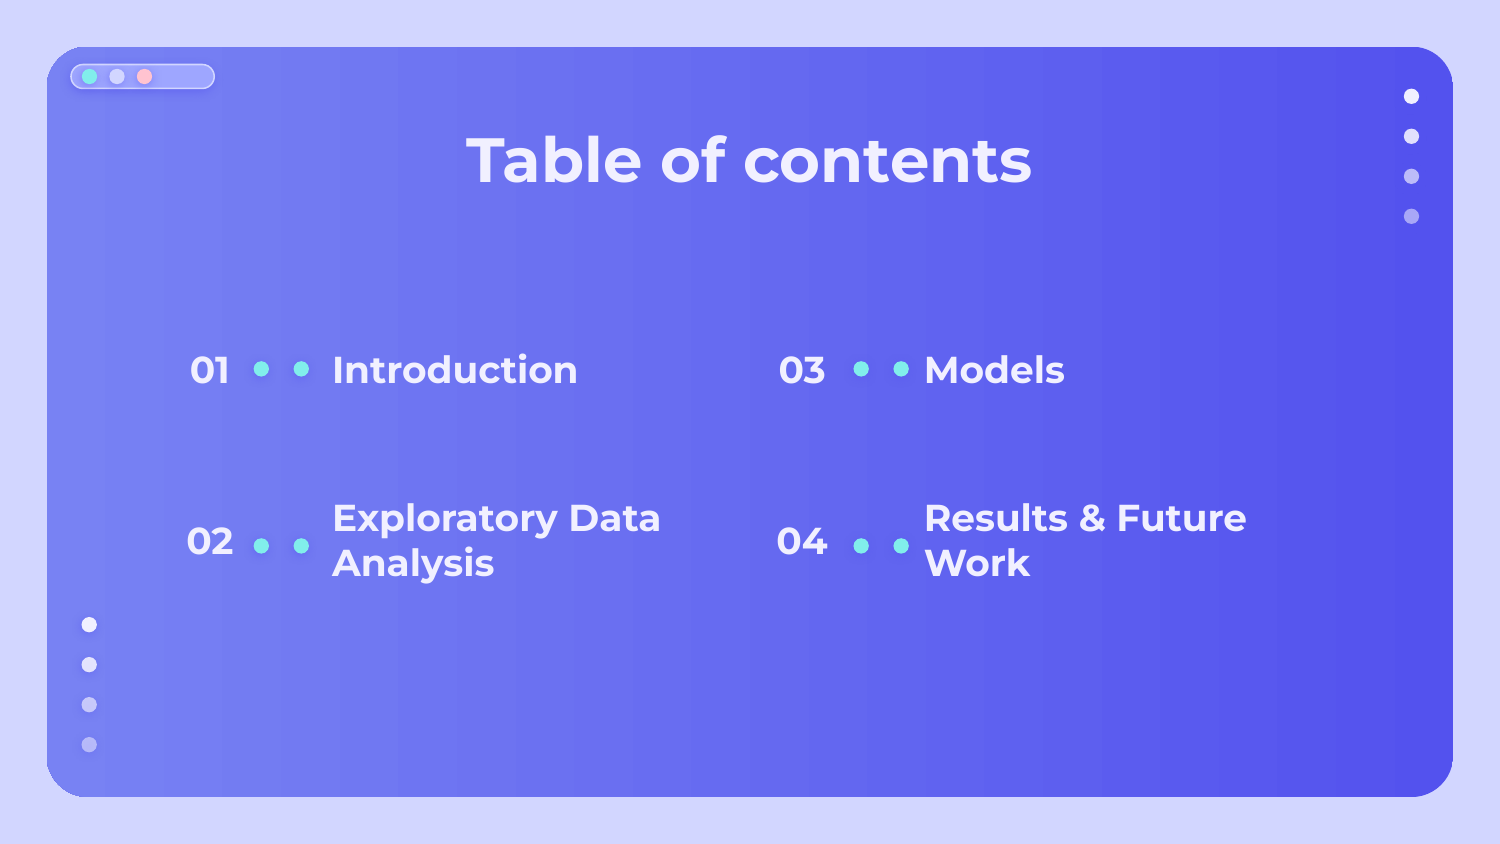

# Table of contents
01
Introduction
03
Models

02
Exploratory Data Analysis
04
Results & Future Work